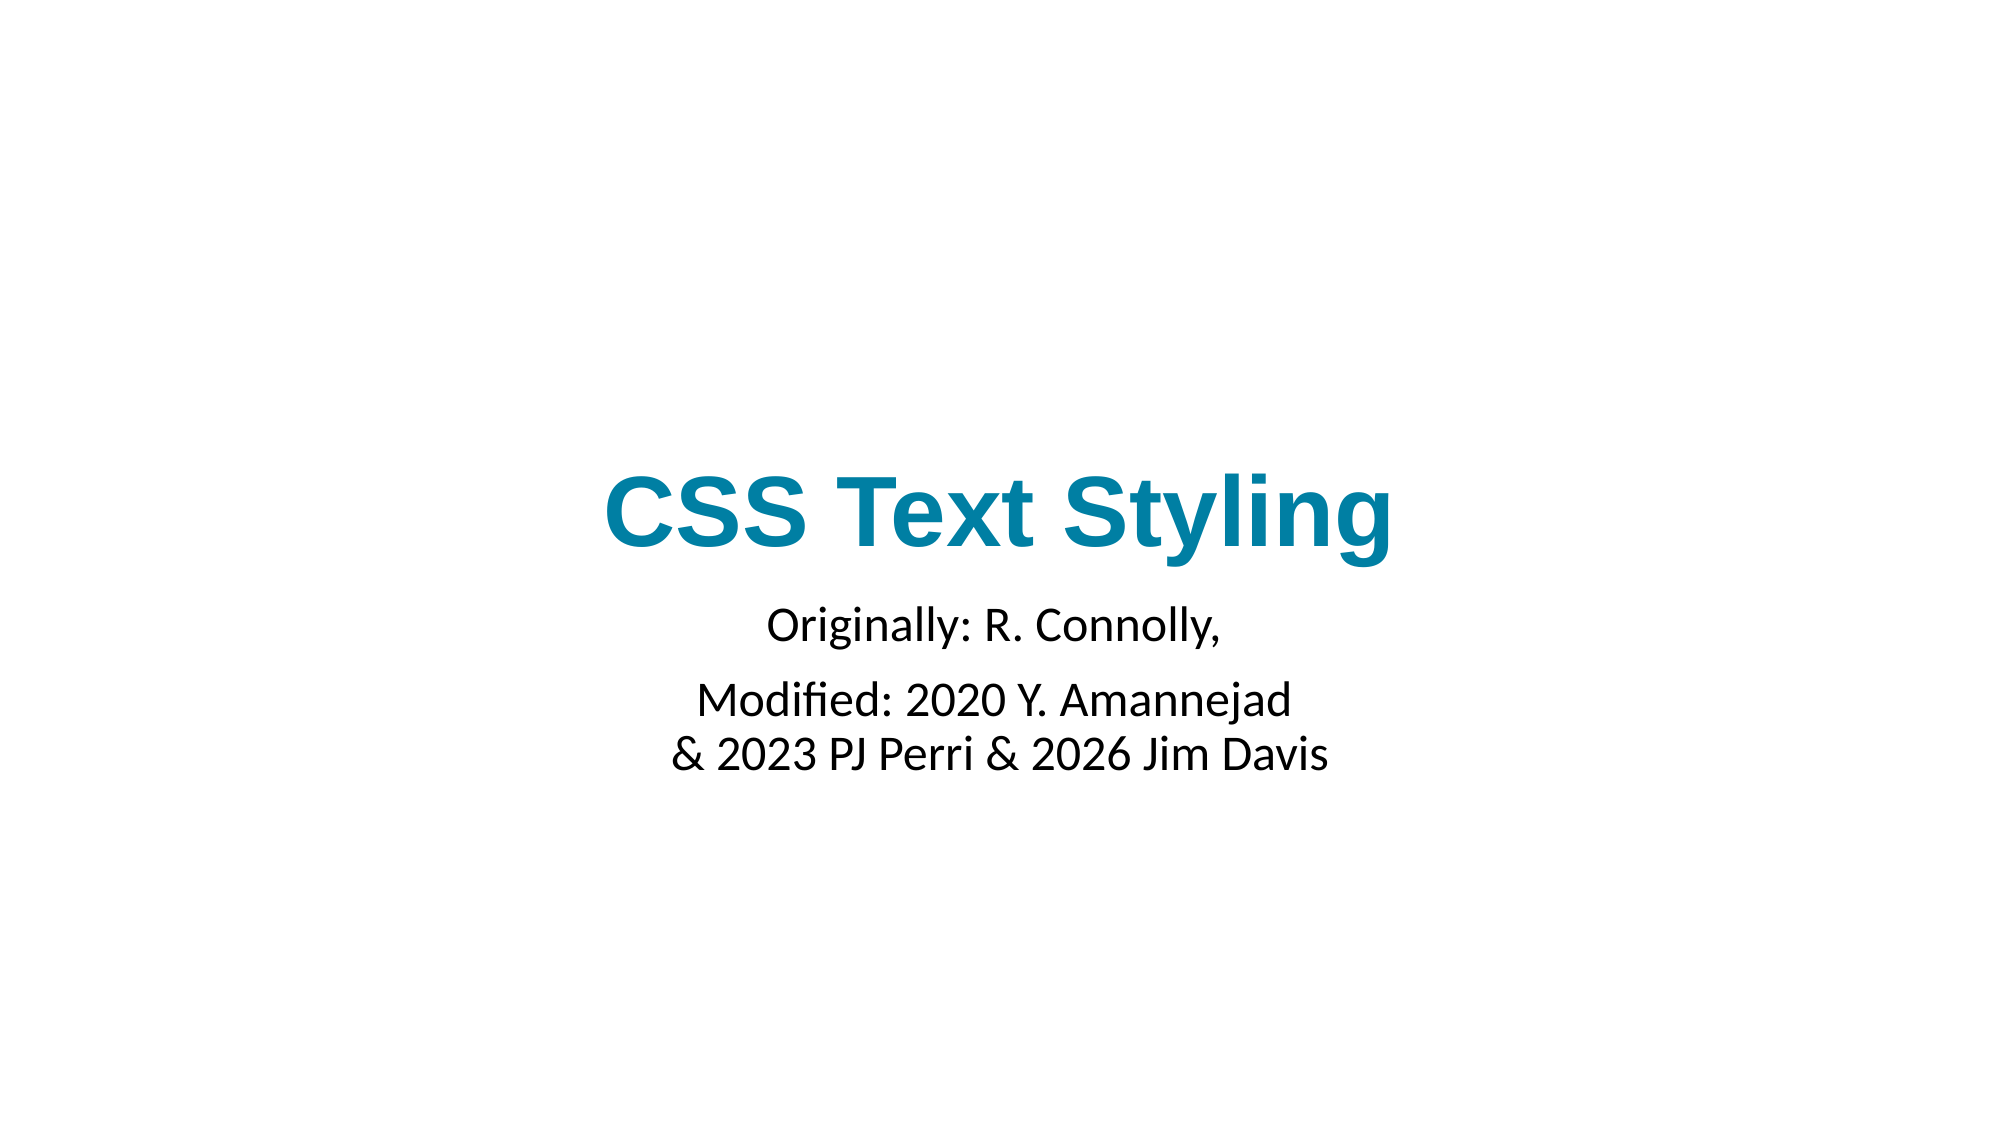

# CSS Text Styling
Originally: R. Connolly,
Modified: 2020 Y. Amannejad
& 2023 PJ Perri & 2026 Jim Davis